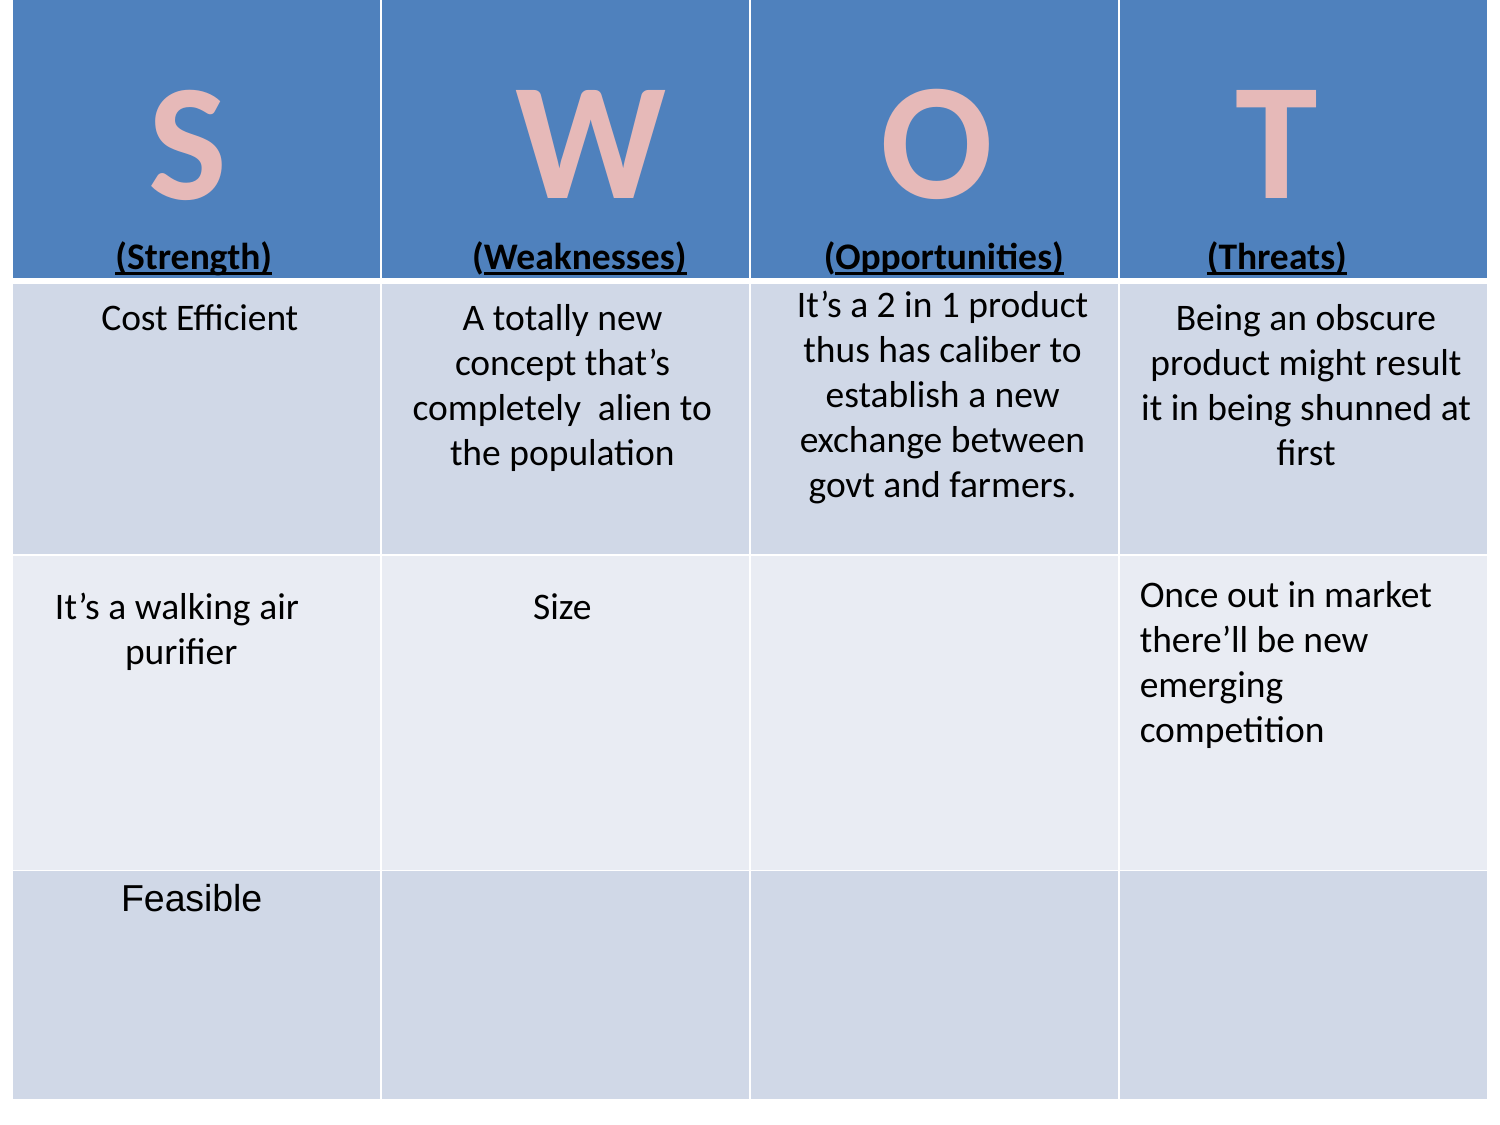

|  |  |  |  |
| --- | --- | --- | --- |
|  |  |  |  |
|  |  |  |  |
| Feasible |  |  |  |
T
O
W
S
(Strength)
    (Weaknesses)
   (Opportunities)
(Threats)
It’s a 2 in 1 product thus has caliber to establish a new exchange between govt and farmers.
Cost Efficient
A totally new concept that’s completely  alien to the population
Being an obscure product might result it in being shunned at first

Once out in market there’ll be new emerging competition
It’s a walking air
purifier
Size